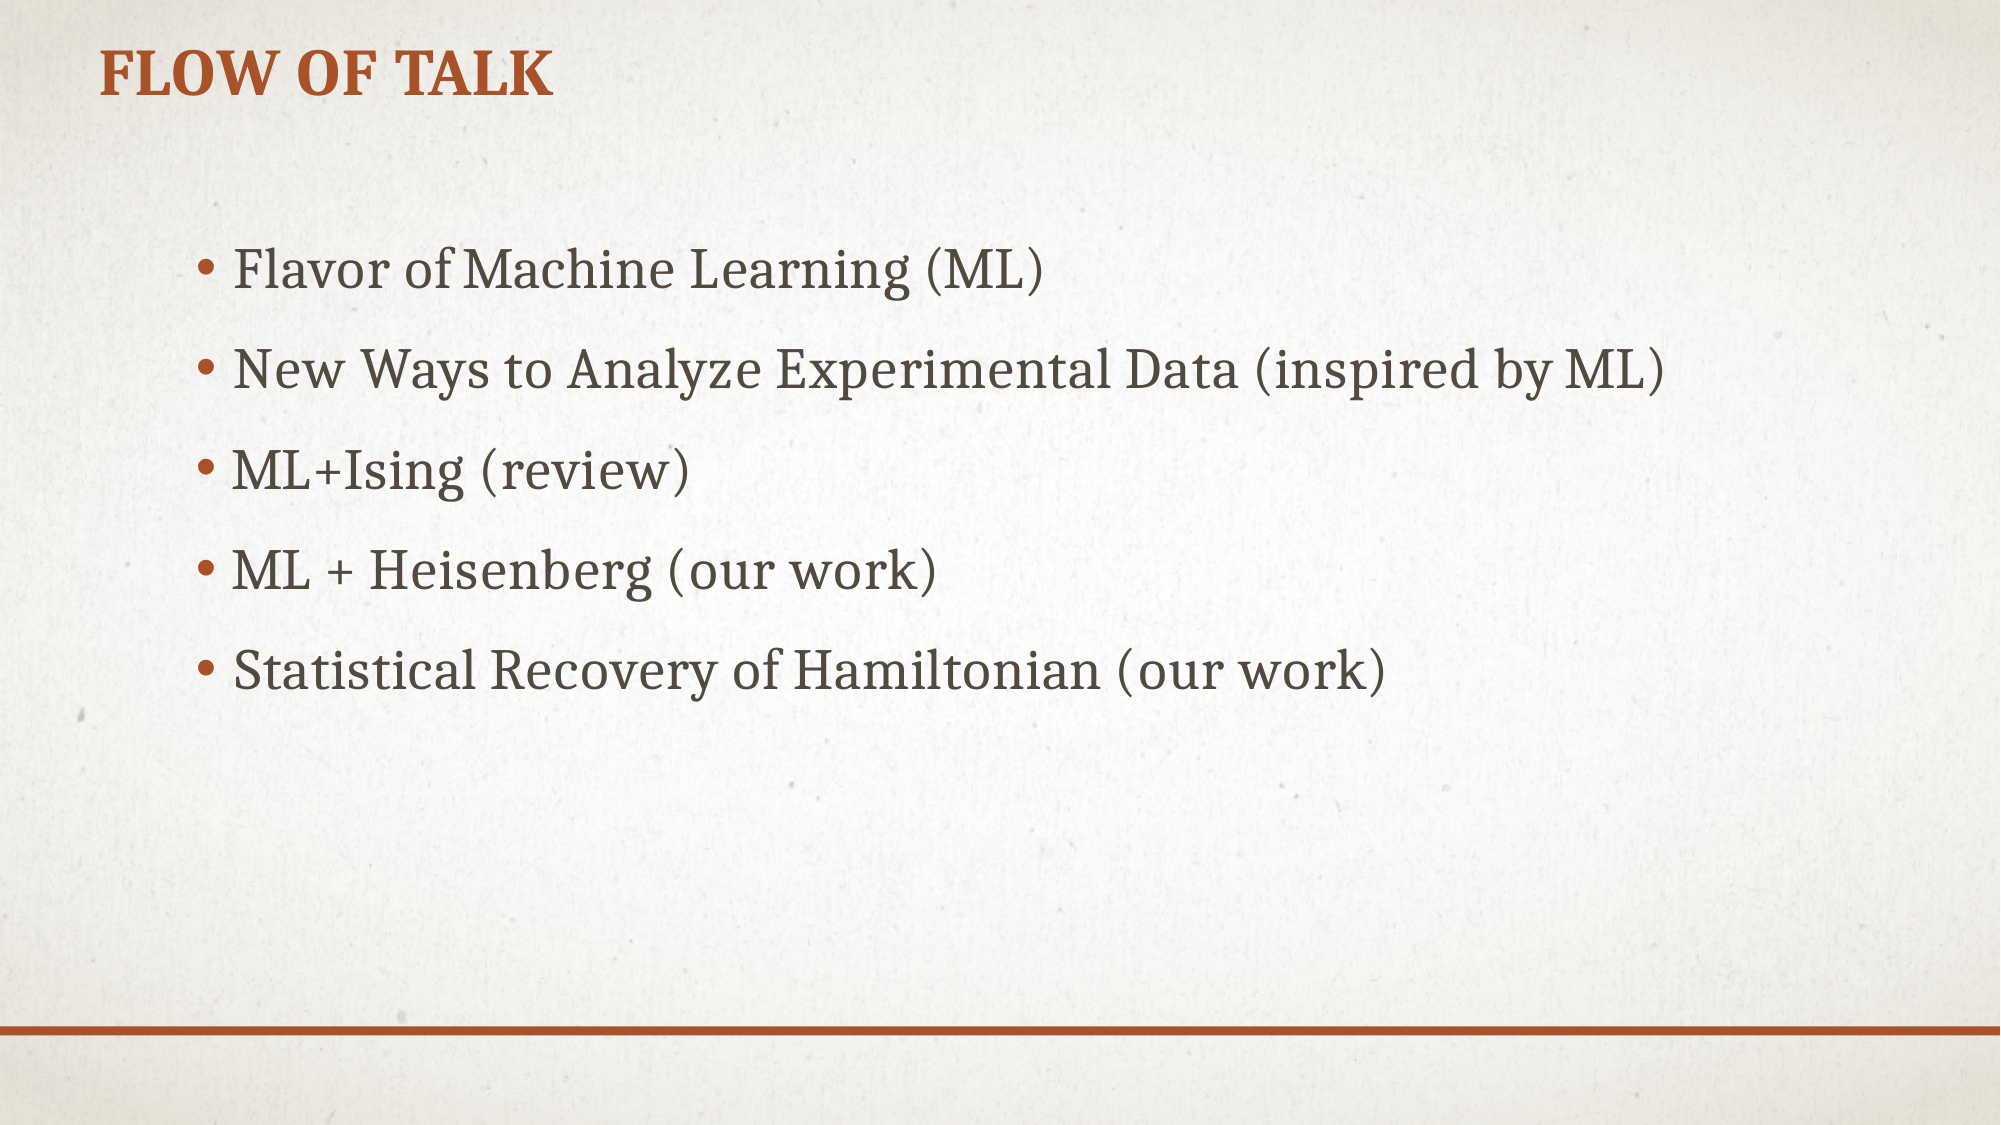

# FLOW of talk
Flavor of Machine Learning (ML)
New Ways to Analyze Experimental Data (inspired by ML)
ML+Ising (review)
ML + Heisenberg (our work)
Statistical Recovery of Hamiltonian (our work)